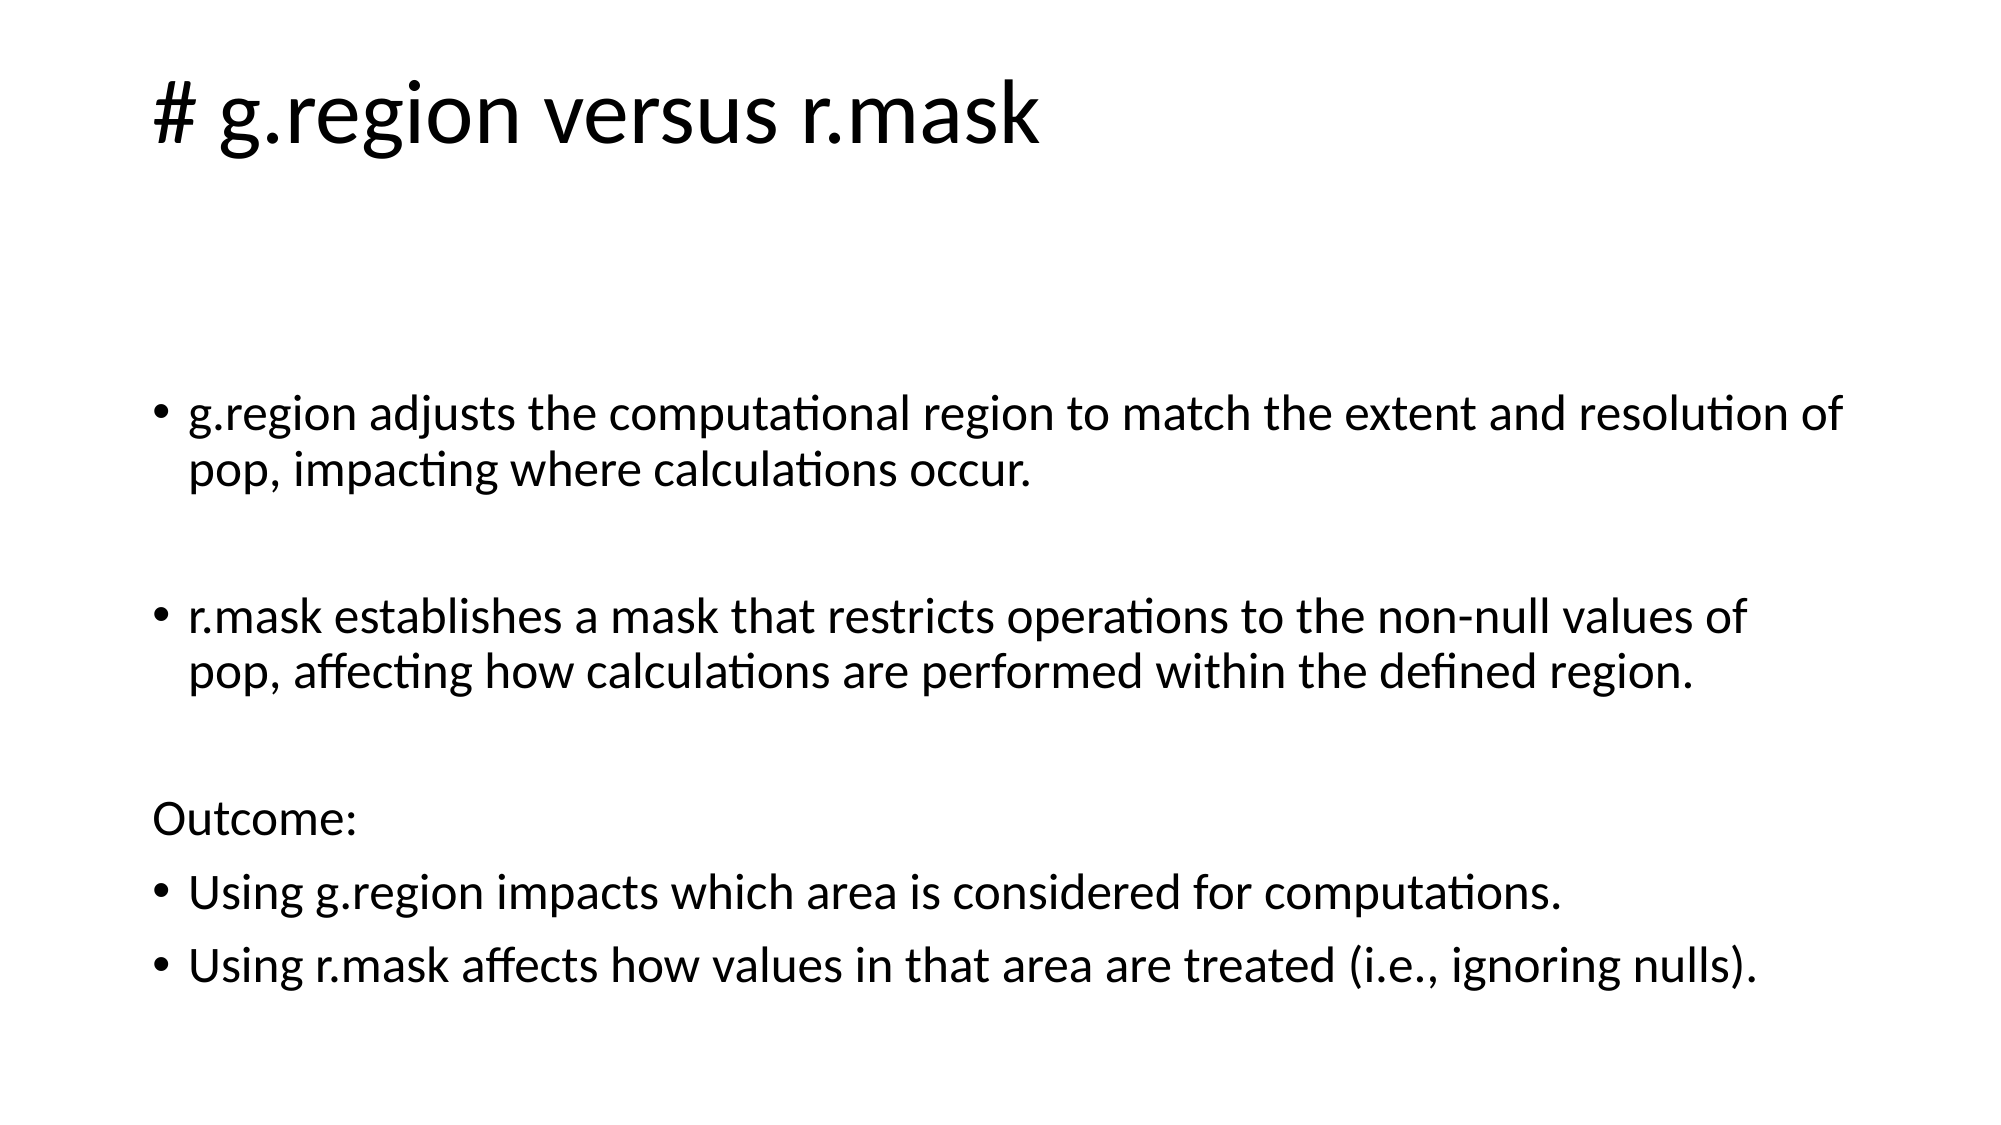

# # g.region versus r.mask

g.region adjusts the computational region to match the extent and resolution of pop, impacting where calculations occur.

r.mask establishes a mask that restricts operations to the non-null values of pop, affecting how calculations are performed within the defined region.

Outcome:
Using g.region impacts which area is considered for computations.
Using r.mask affects how values in that area are treated (i.e., ignoring nulls).